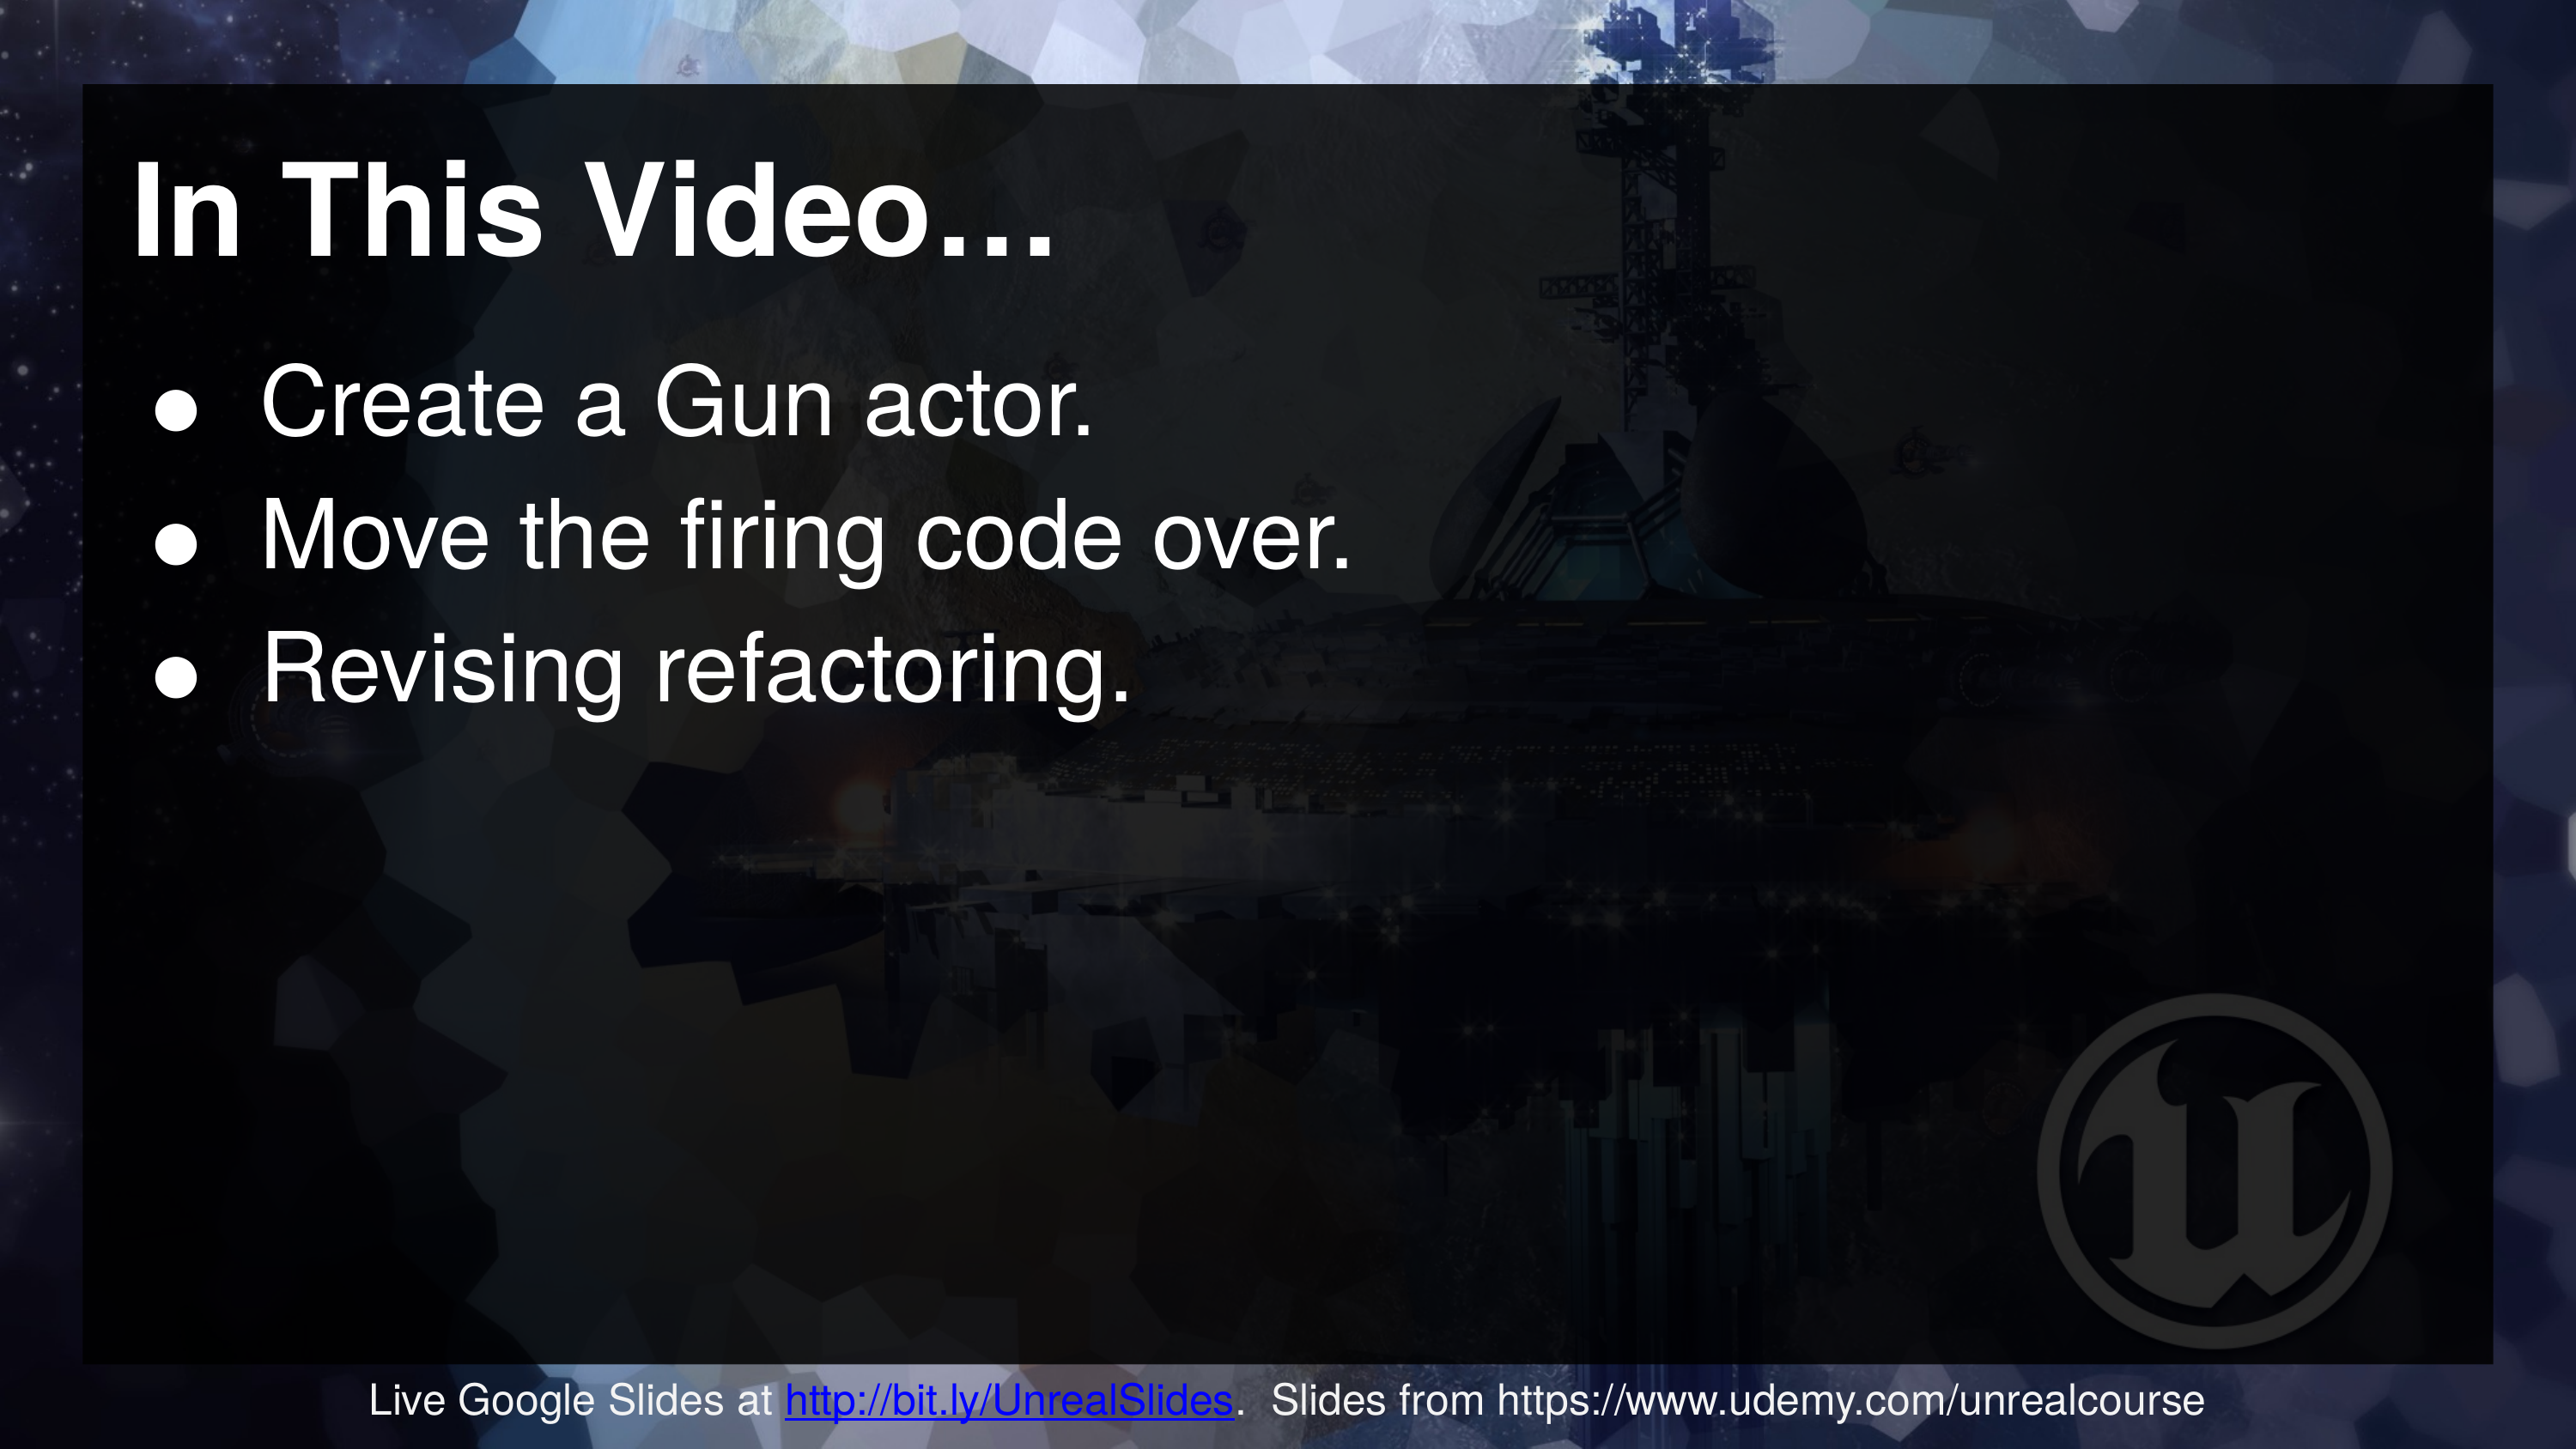

# In This Video…
Create a Gun actor.
Move the firing code over.
Revising refactoring.